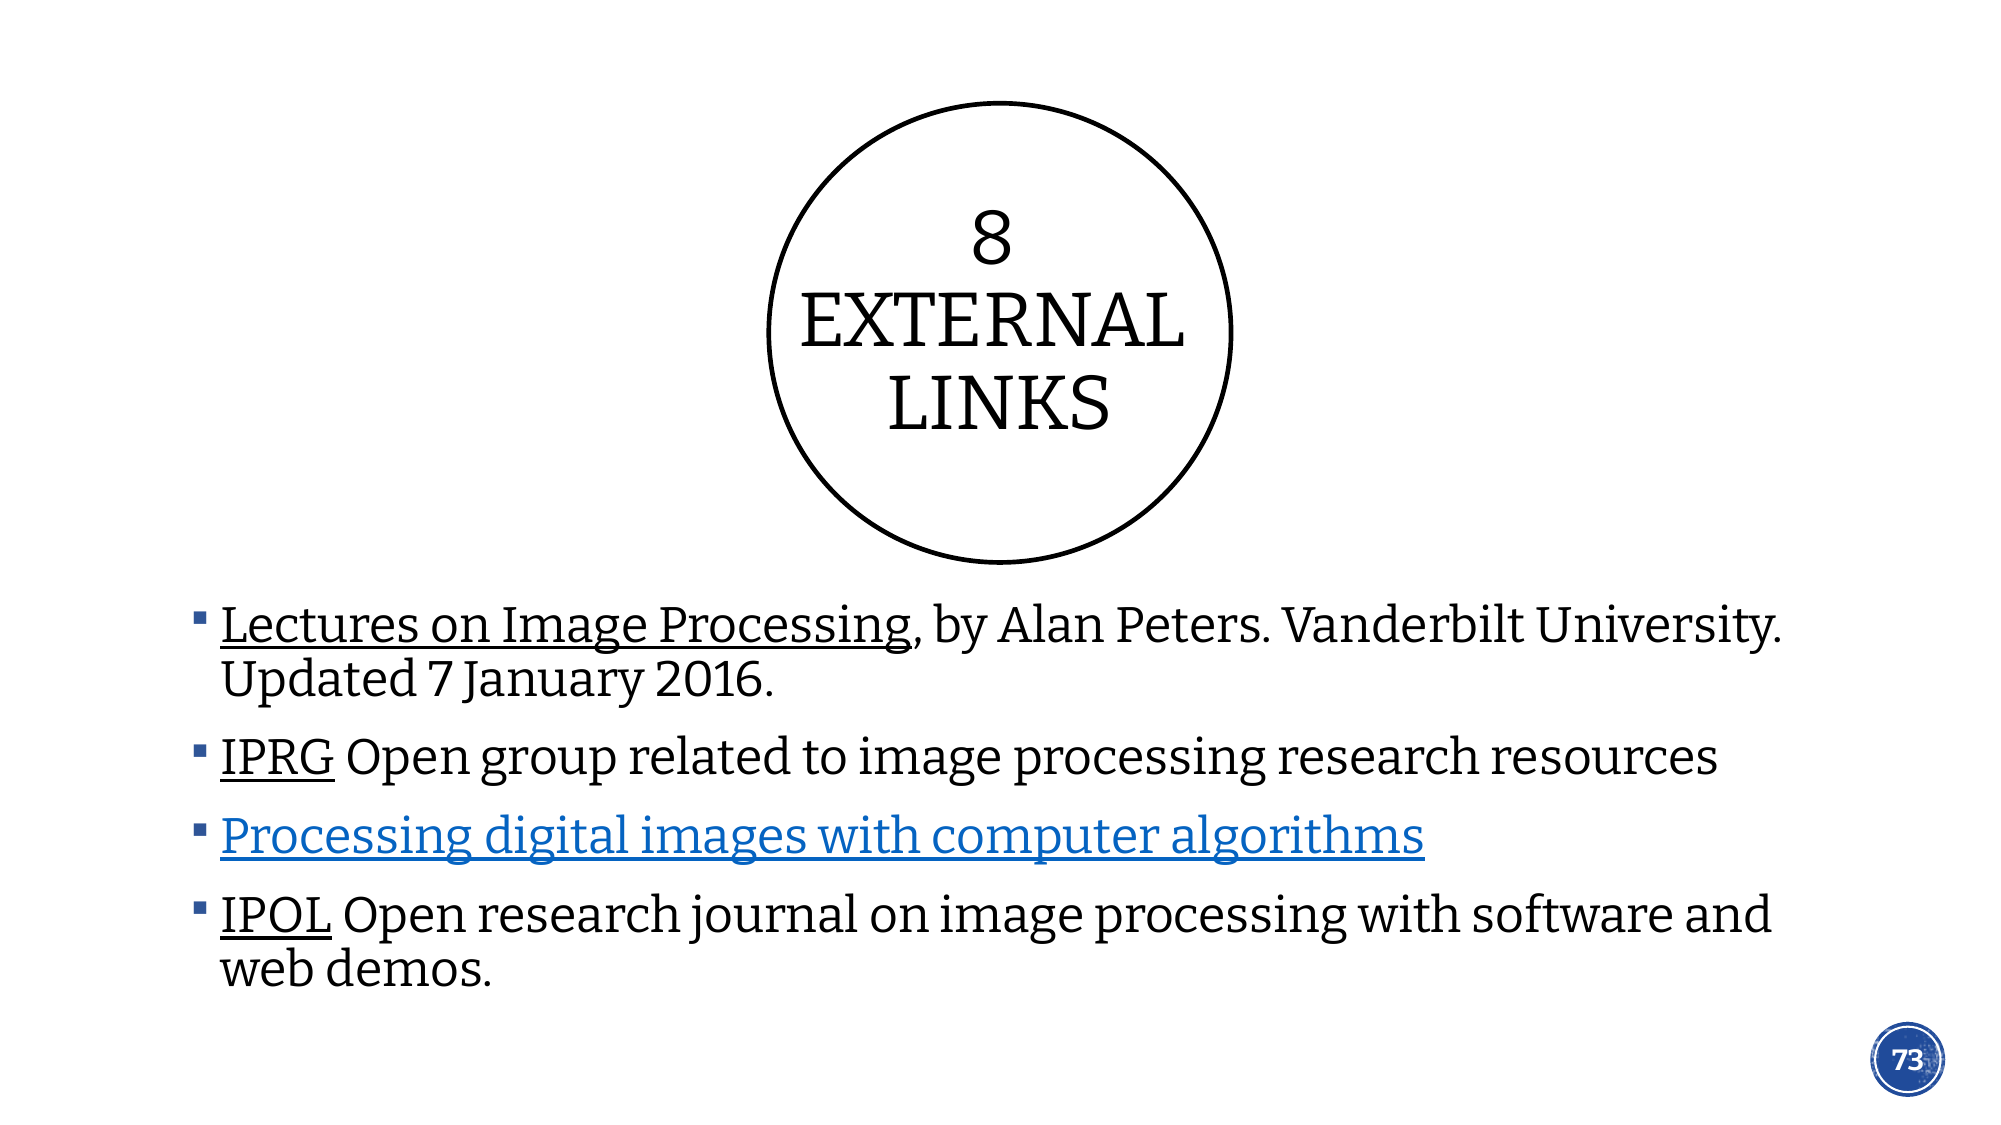

# 8 External links
Lectures on Image Processing, by Alan Peters. Vanderbilt University. Updated 7 January 2016.
IPRG Open group related to image processing research resources
Processing digital images with computer algorithms
IPOL Open research journal on image processing with software and web demos.

73